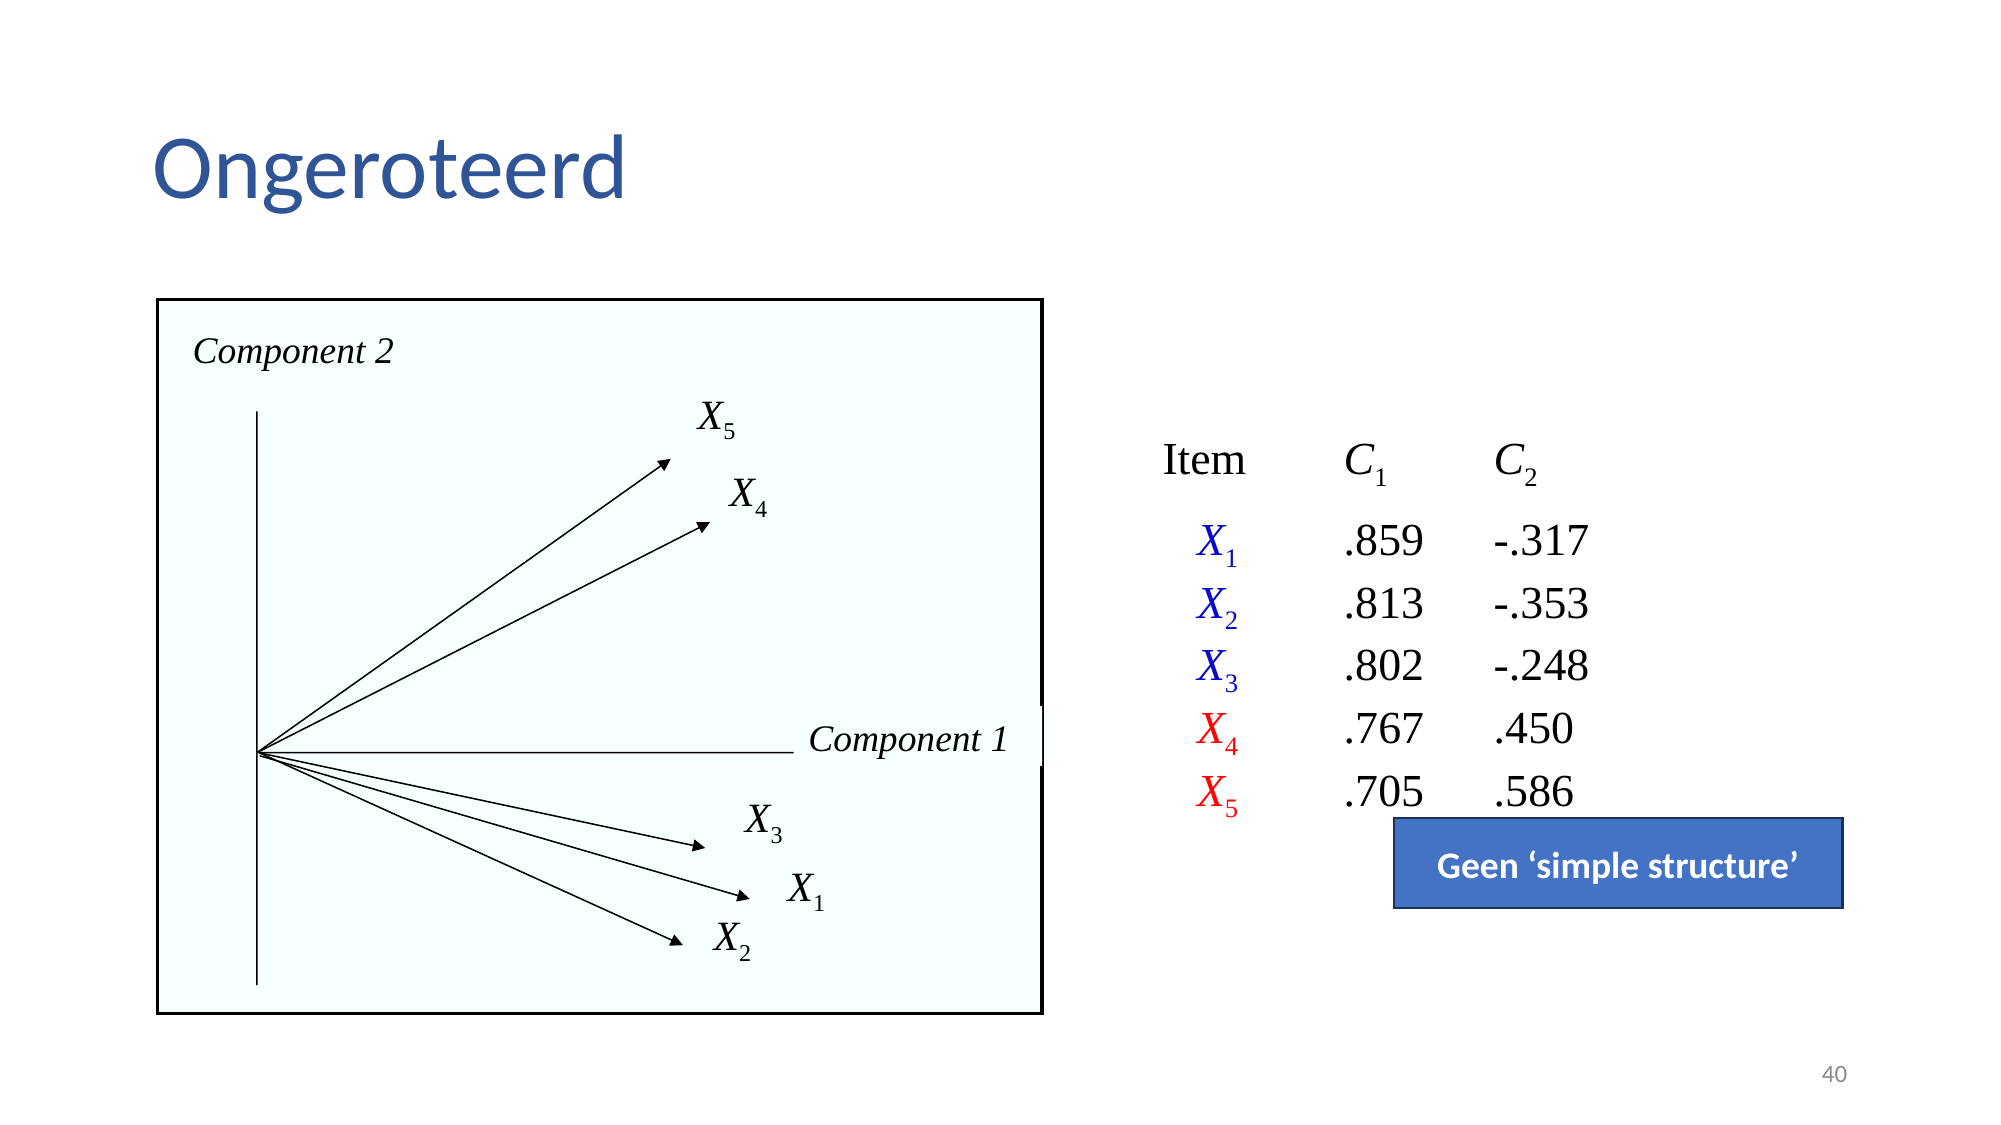

# Ongeroteerd

Component 2
X5

X4

Component 1

X3
X1
X2
Item	C1 	C2
   X1	.859	-.317
   X2	.813	-.353
   X3	.802	-.248
   X4	.767	.450
   X5	.705	.586

Geen ‘simple structure’
40